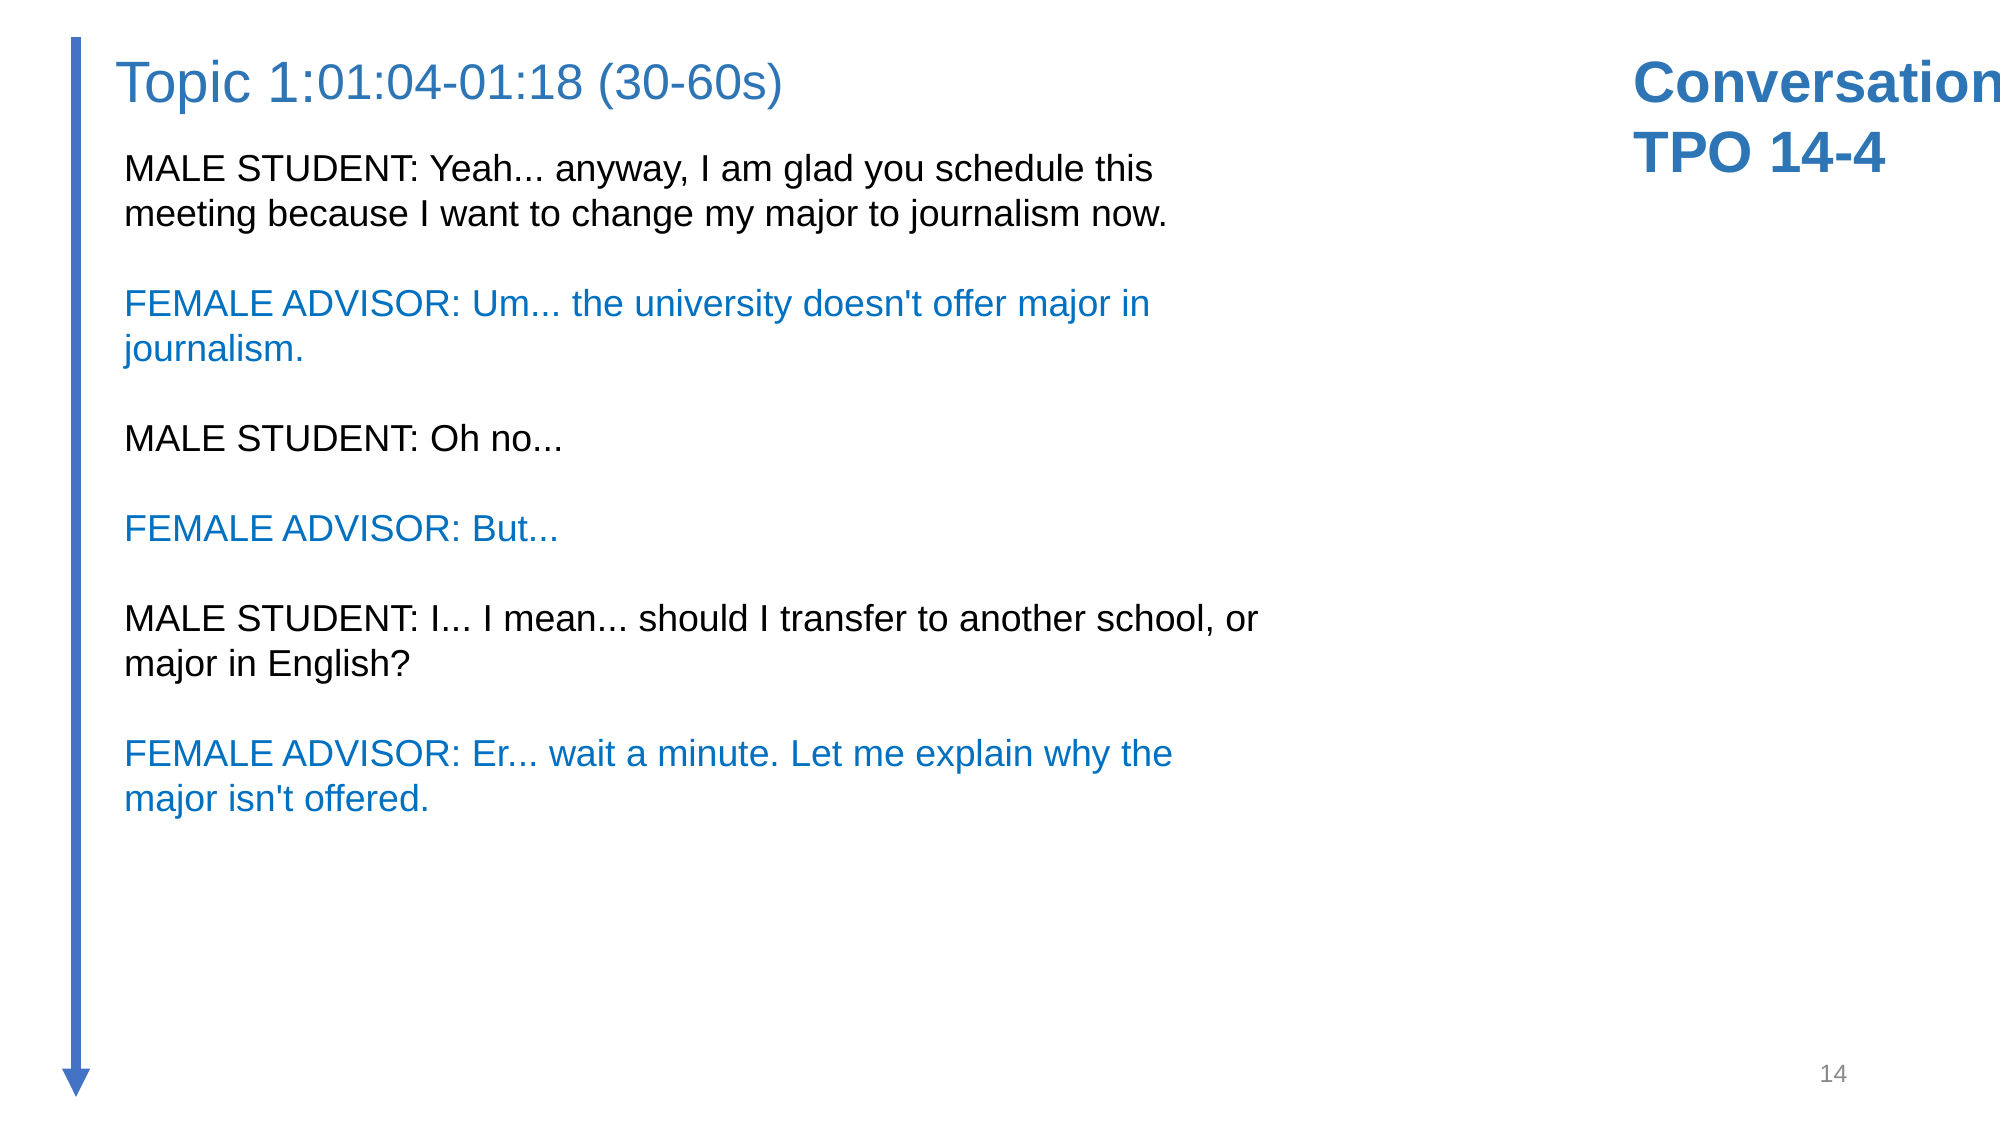

Topic 1:
Conversation
TPO 14-4
01:04-01:18 (30-60s)
MALE STUDENT: Yeah... anyway, I am glad you schedule this meeting because I want to change my major to journalism now.
FEMALE ADVISOR: Um... the university doesn't offer major in journalism.
MALE STUDENT: Oh no...
FEMALE ADVISOR: But...
MALE STUDENT: I... I mean... should I transfer to another school, or major in English?
FEMALE ADVISOR: Er... wait a minute. Let me explain why the major isn't offered.
14